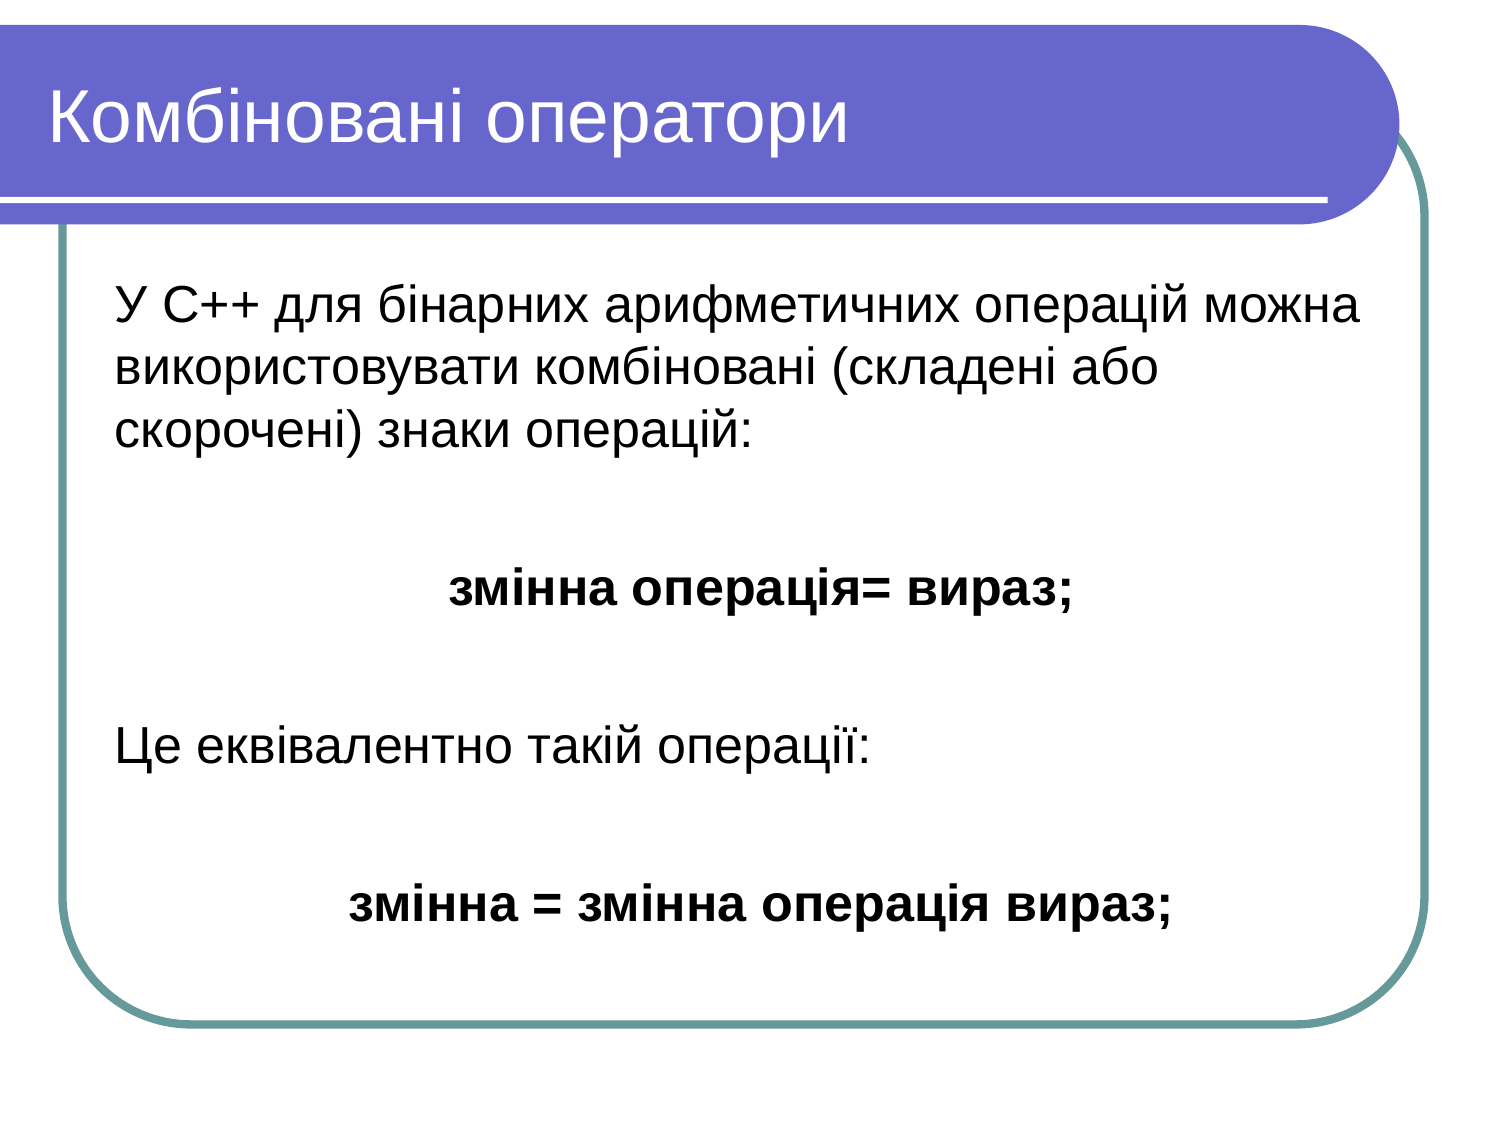

# Комбіновані оператори
У С++ для бінарних арифметичних операцій можна використовувати комбіновані (складені або скорочені) знаки операцій:

змінна операція= вираз;

Це еквівалентно такій операції:

змінна = змінна операція вираз;